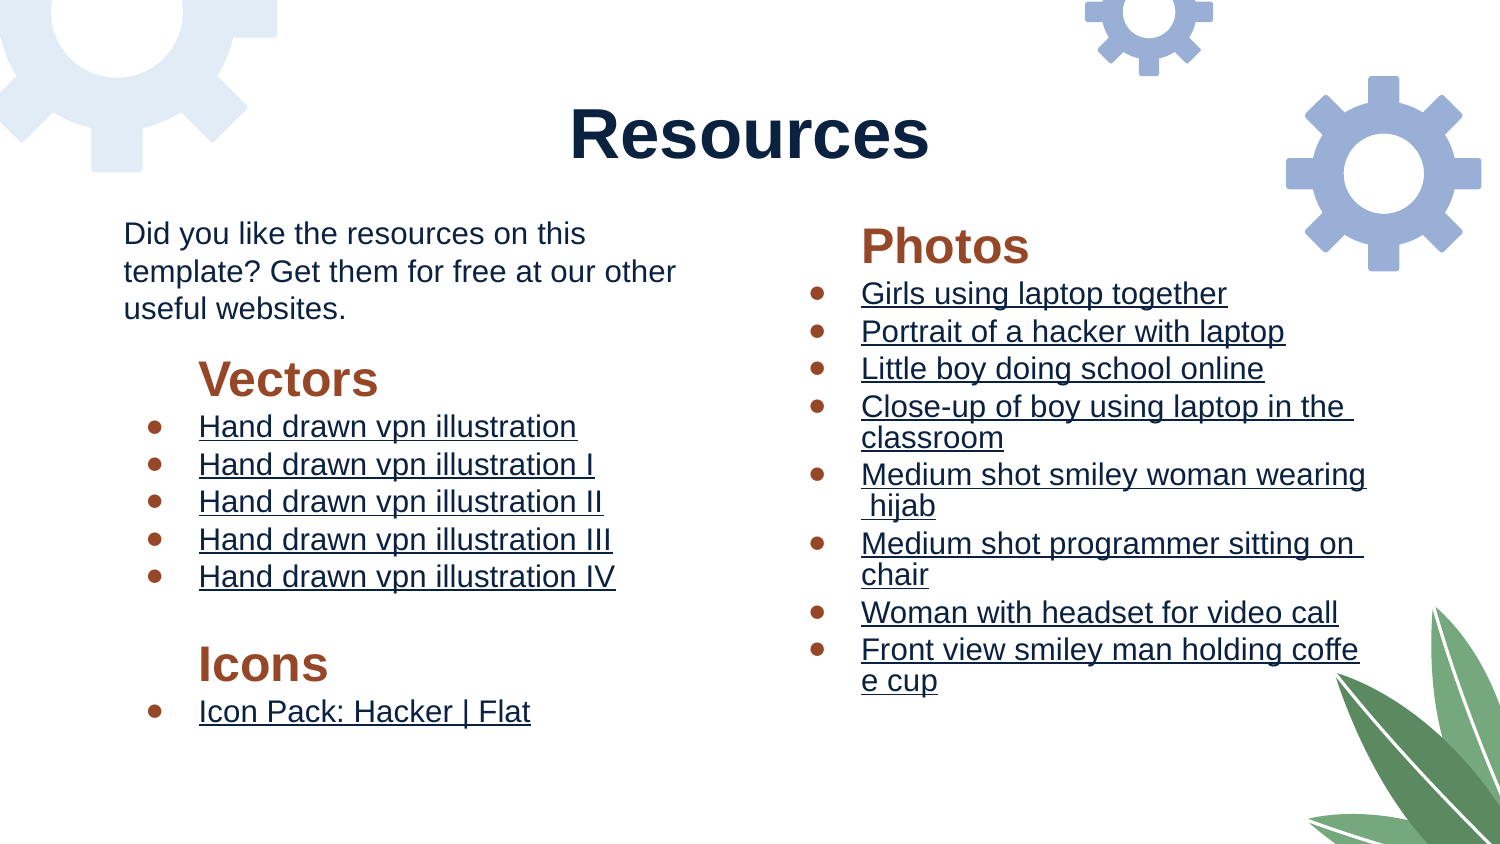

# Resources
Did you like the resources on this template? Get them for free at our other useful websites.
Vectors
Hand drawn vpn illustration
Hand drawn vpn illustration I
Hand drawn vpn illustration II
Hand drawn vpn illustration III
Hand drawn vpn illustration IV

Icons
Icon Pack: Hacker | Flat
Photos
Girls using laptop together
Portrait of a hacker with laptop
Little boy doing school online
Close-up of boy using laptop in the classroom
Medium shot smiley woman wearing hijab
Medium shot programmer sitting on chair
Woman with headset for video call
Front view smiley man holding coffee cup